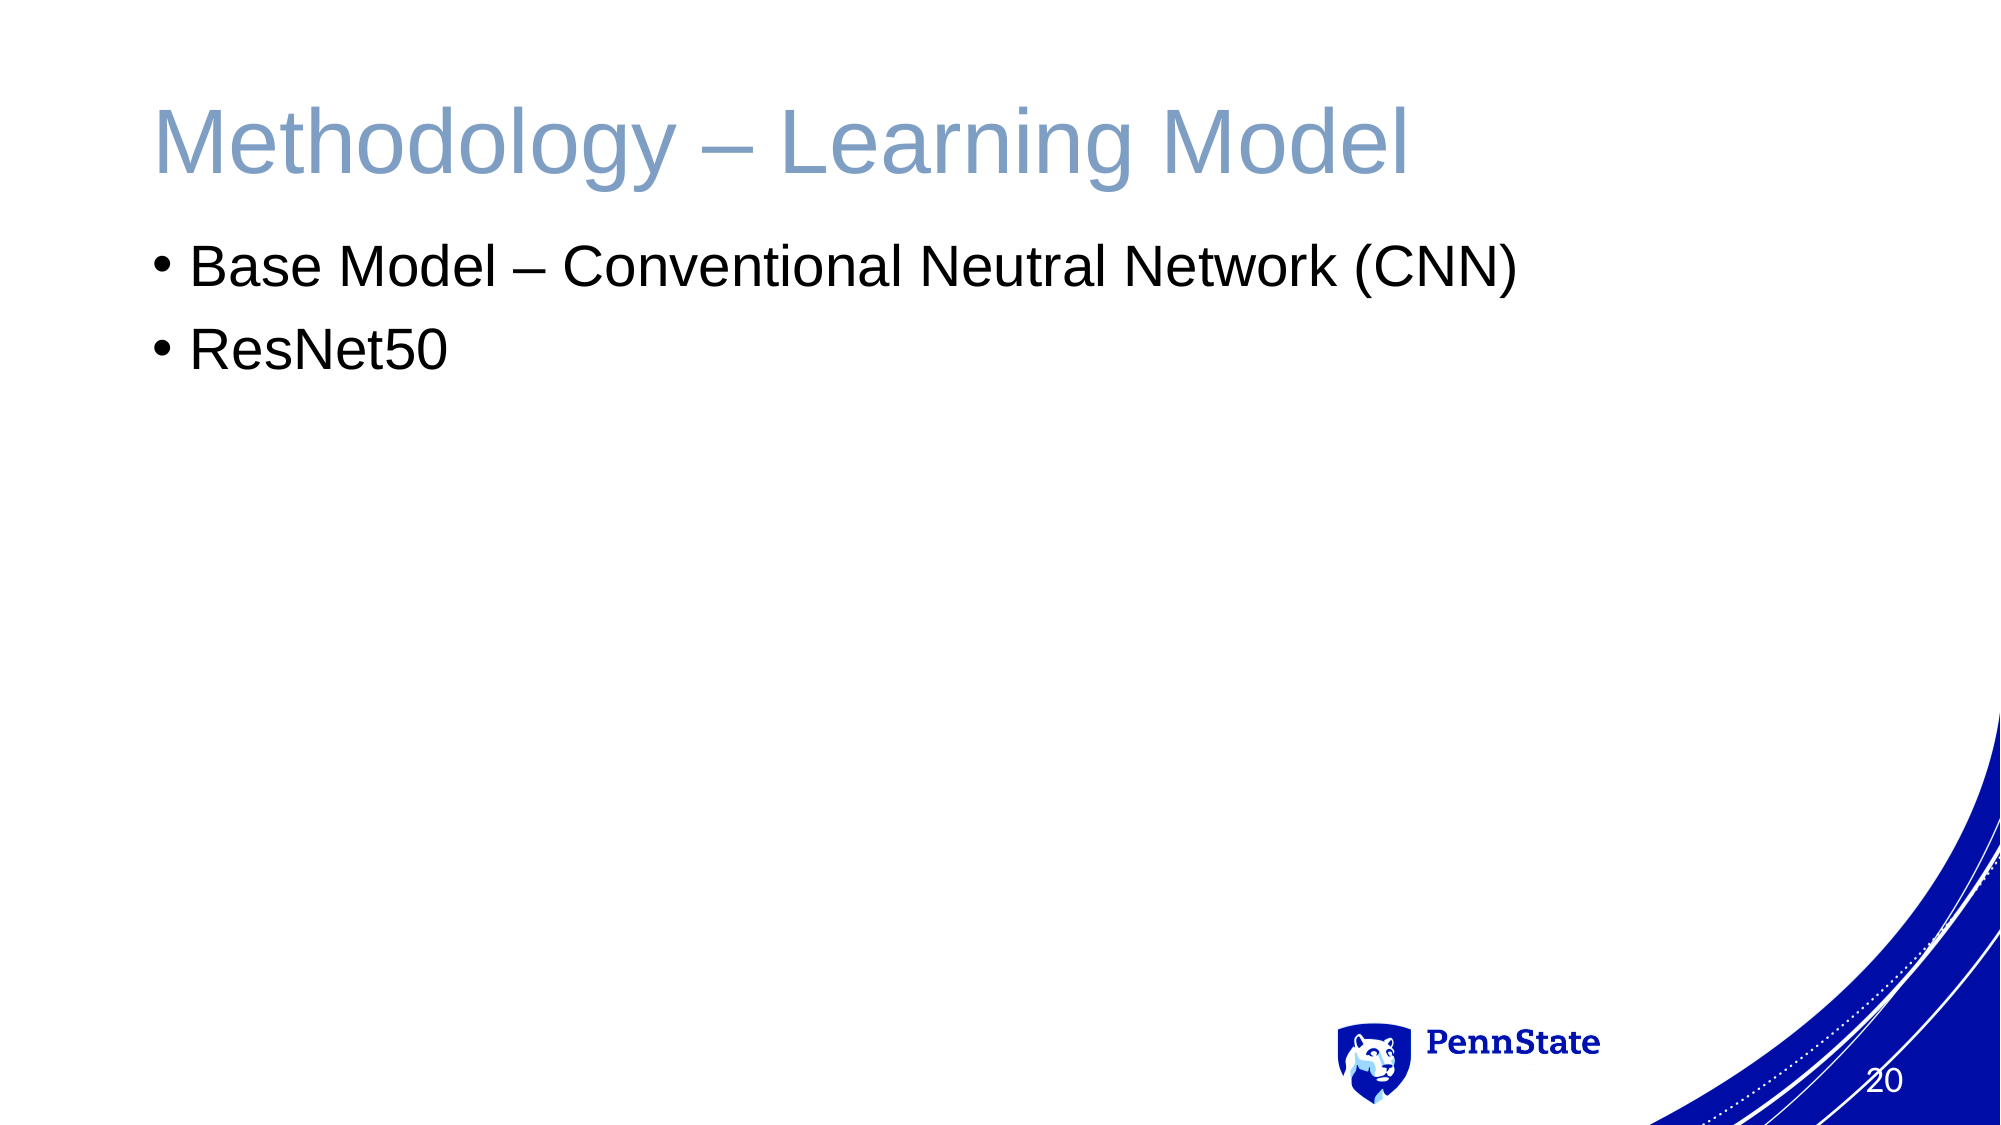

# Methodology – Learning Model
Base Model – Conventional Neutral Network (CNN)
ResNet50